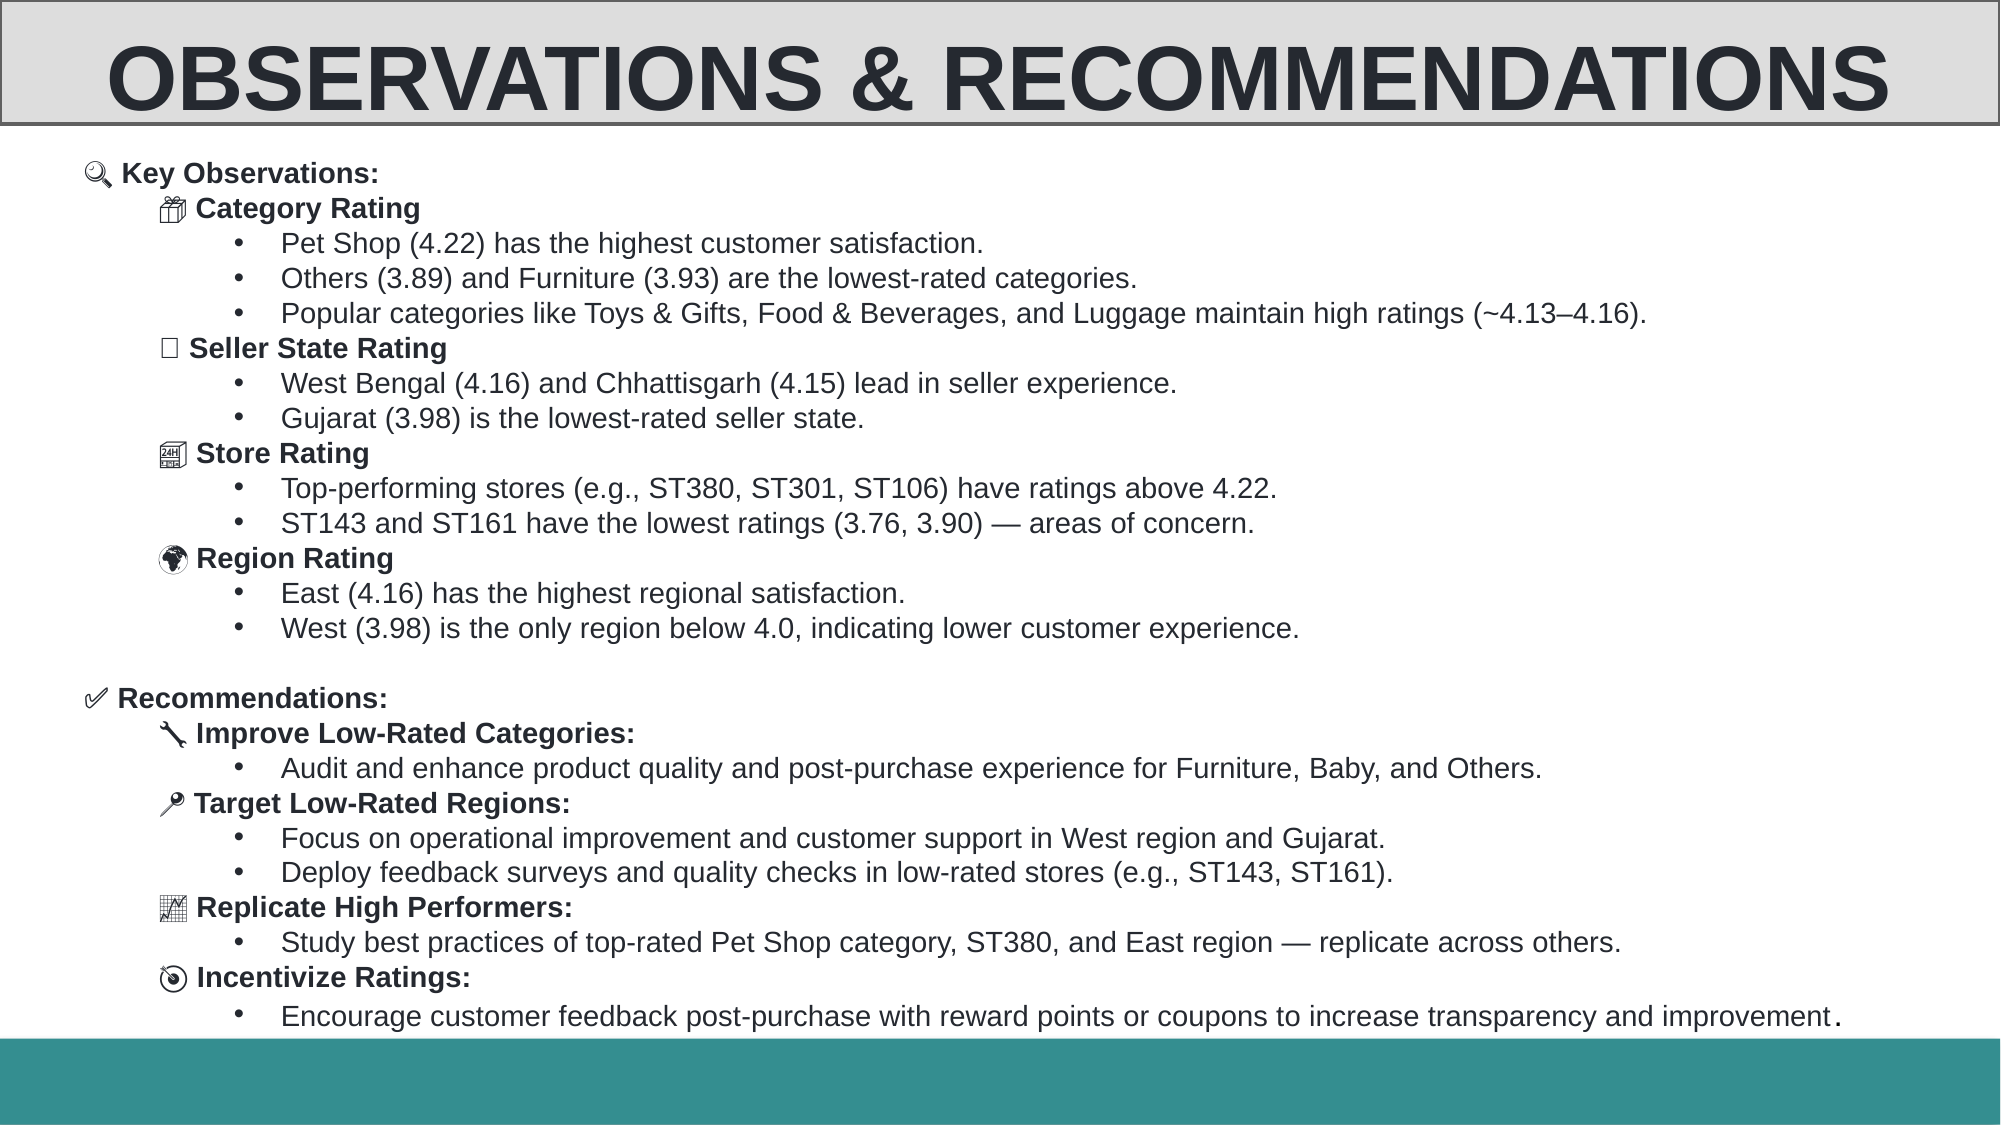

OBSERVATIONS & RECOMMENDATIONS
🔍 Key Observations:
📦 Category Rating
Pet Shop (4.22) has the highest customer satisfaction.
Others (3.89) and Furniture (3.93) are the lowest-rated categories.
Popular categories like Toys & Gifts, Food & Beverages, and Luggage maintain high ratings (~4.13–4.16).
🧾 Seller State Rating
West Bengal (4.16) and Chhattisgarh (4.15) lead in seller experience.
Gujarat (3.98) is the lowest-rated seller state.
🏪 Store Rating
Top-performing stores (e.g., ST380, ST301, ST106) have ratings above 4.22.
ST143 and ST161 have the lowest ratings (3.76, 3.90) — areas of concern.
🌍 Region Rating
East (4.16) has the highest regional satisfaction.
West (3.98) is the only region below 4.0, indicating lower customer experience.
✅ Recommendations:
🔧 Improve Low-Rated Categories:
Audit and enhance product quality and post-purchase experience for Furniture, Baby, and Others.
📍 Target Low-Rated Regions:
Focus on operational improvement and customer support in West region and Gujarat.
Deploy feedback surveys and quality checks in low-rated stores (e.g., ST143, ST161).
📈 Replicate High Performers:
Study best practices of top-rated Pet Shop category, ST380, and East region — replicate across others.
🎯 Incentivize Ratings:
Encourage customer feedback post-purchase with reward points or coupons to increase transparency and improvement.